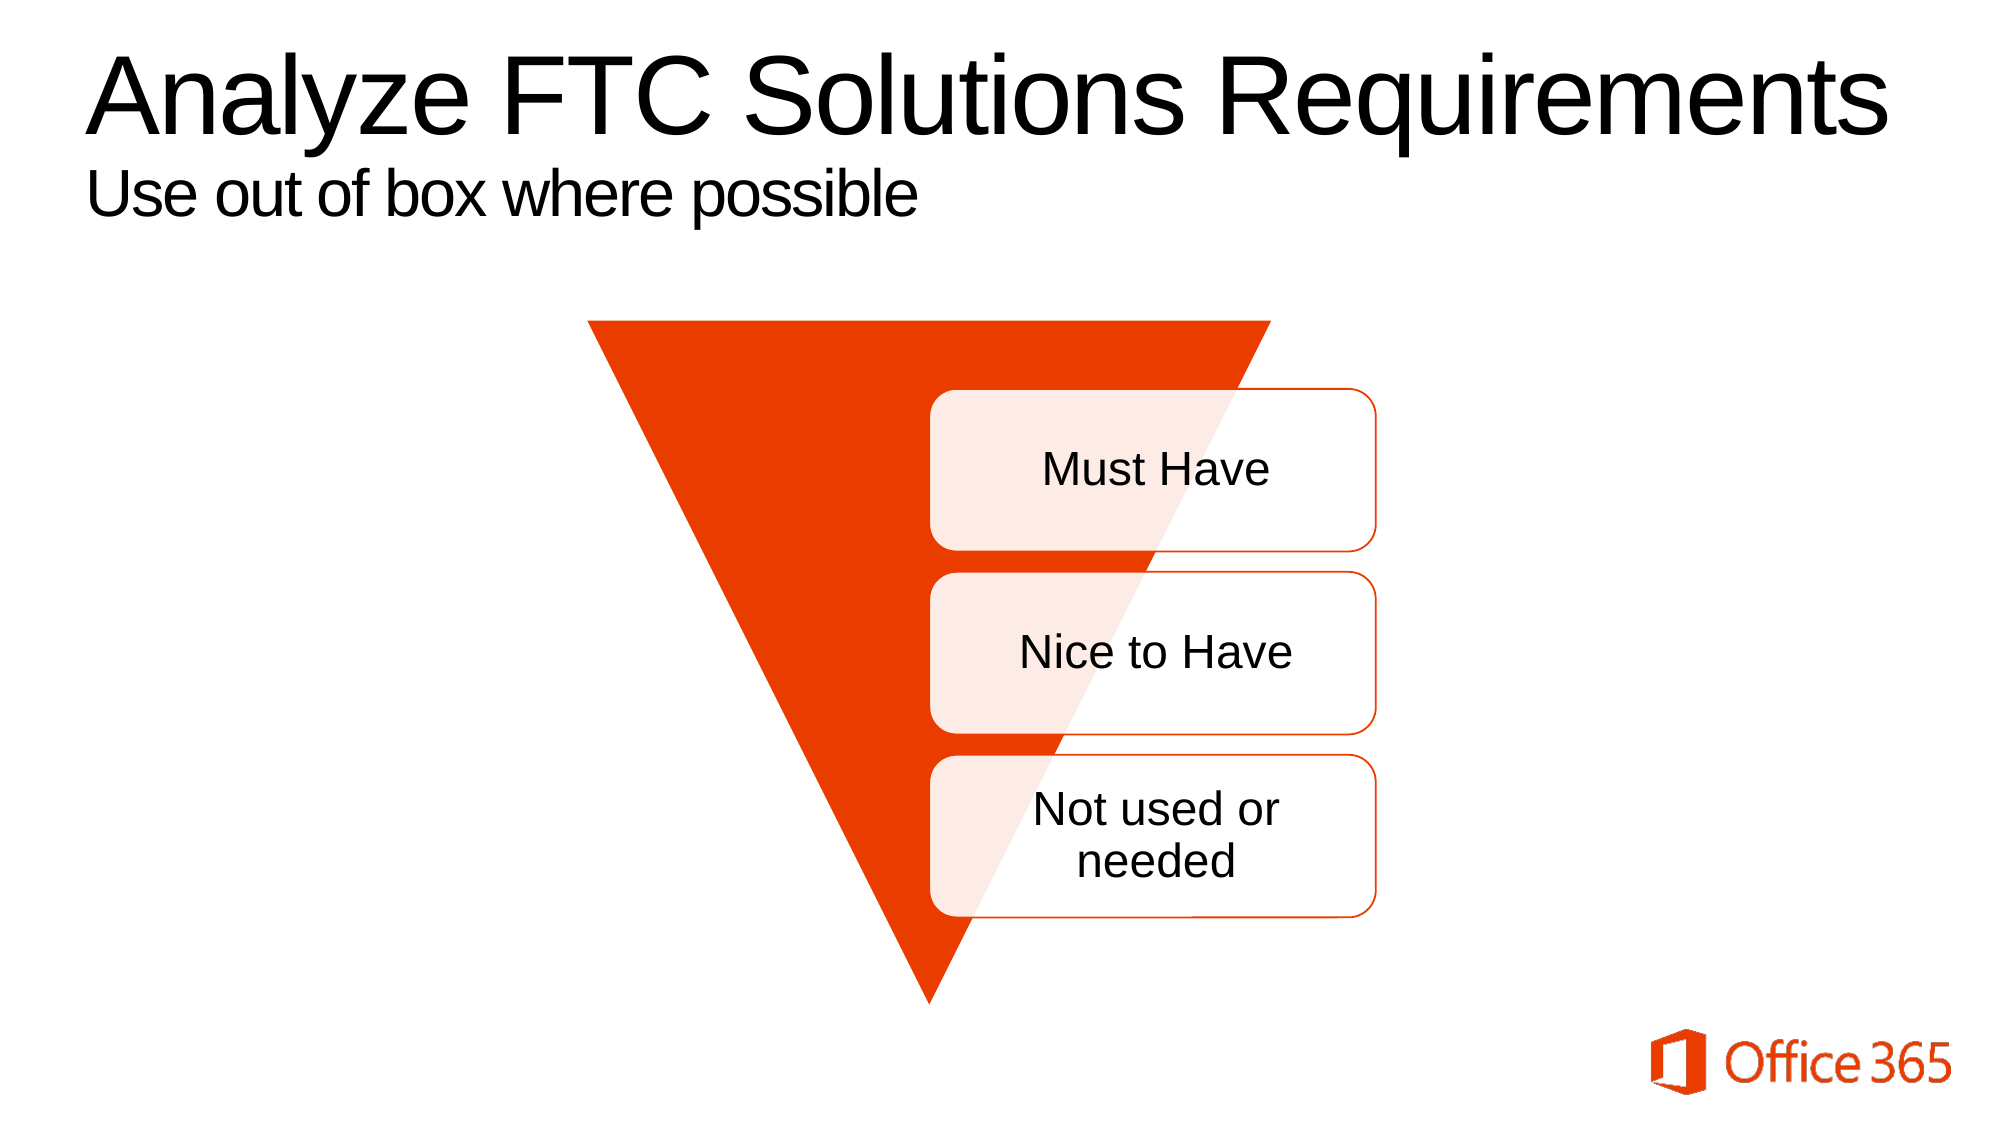

# Analyze FTC Solutions Requirements Use out of box where possible
Must Have
Nice to Have
Not used or needed